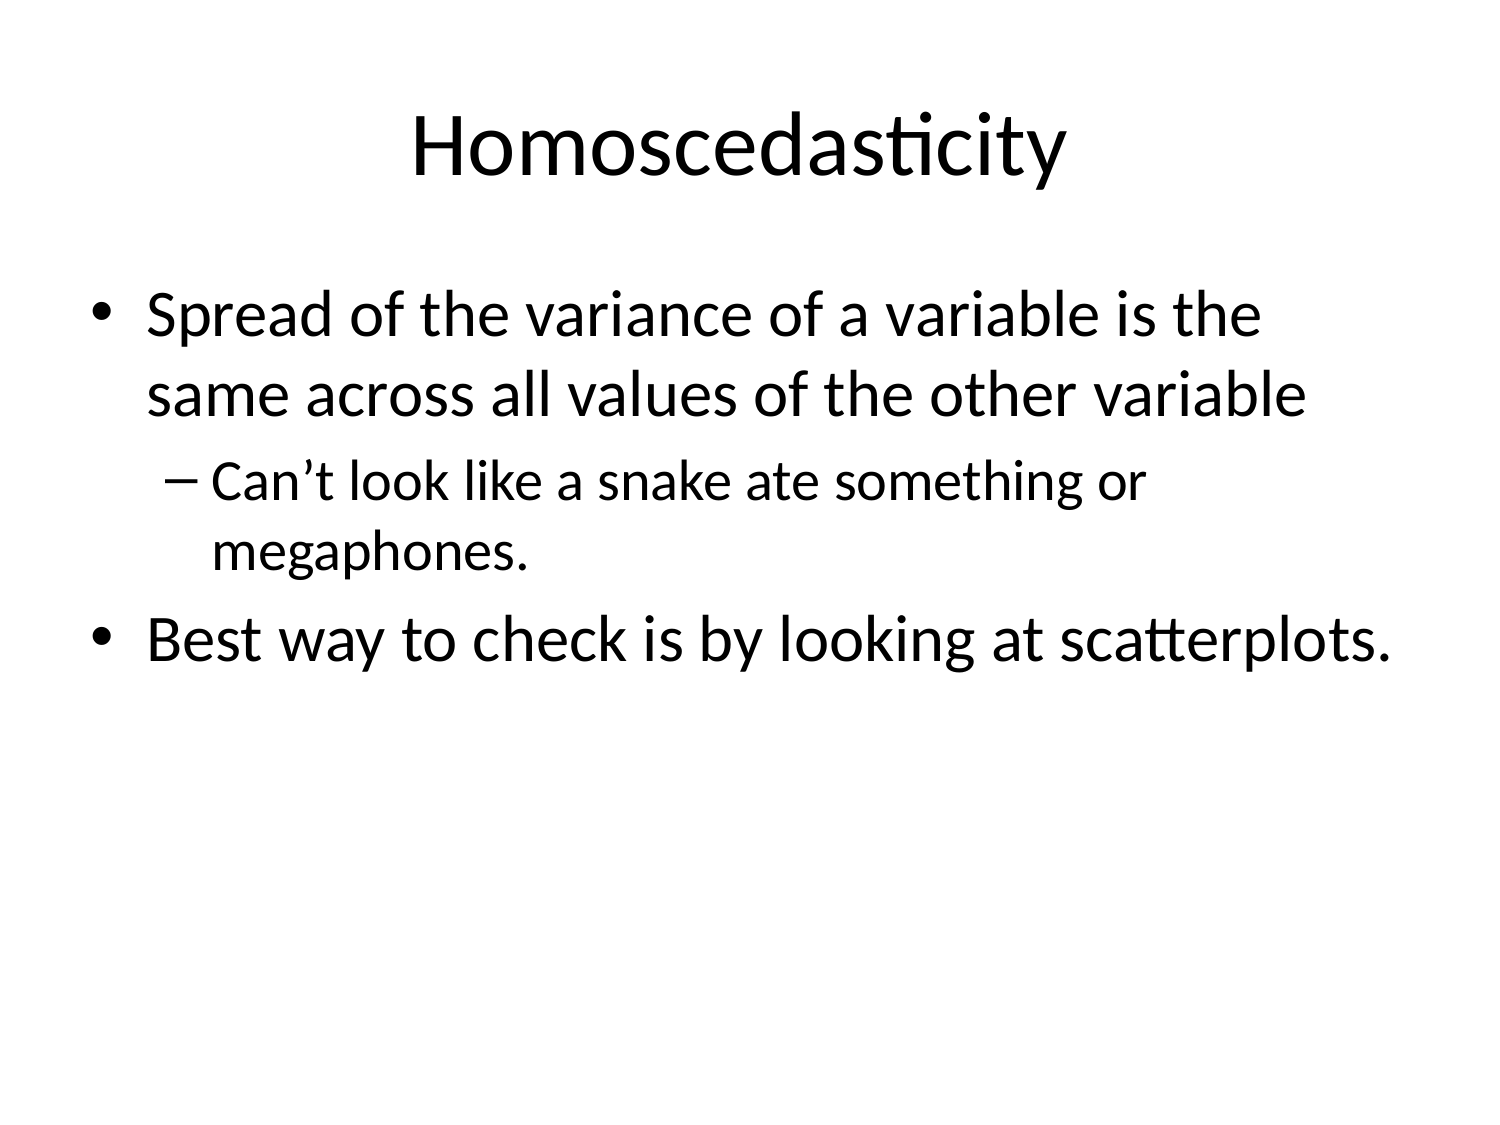

# Homoscedasticity
Spread of the variance of a variable is the same across all values of the other variable
Can’t look like a snake ate something or megaphones.
Best way to check is by looking at scatterplots.